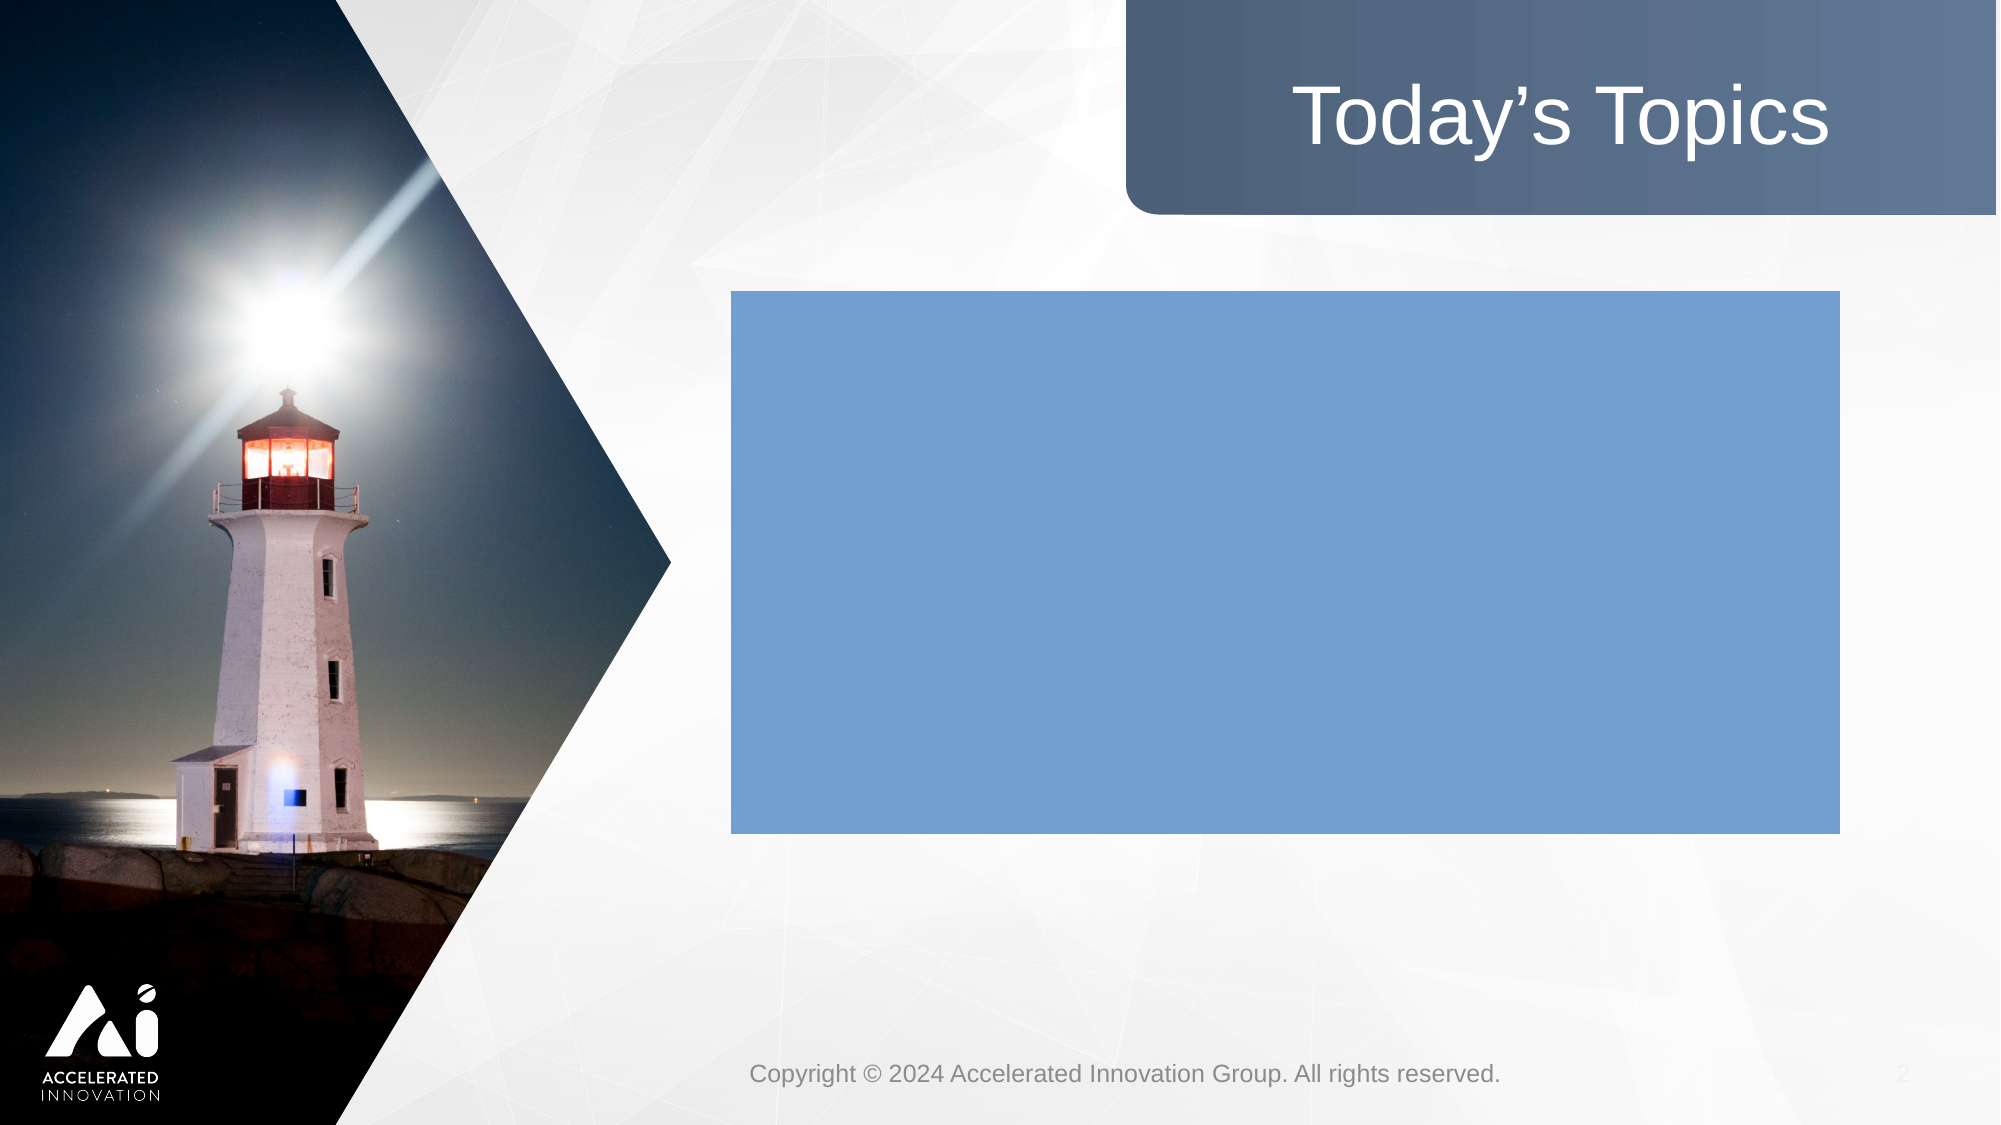

Vector Store Retrieval Process
Vector Store vs Structure Database
Retrieval Techniques
LangChain Vector Store Retriever
Vector Store Search Parameter
2
Copyright © 2024 Accelerated Innovation Group. All rights reserved.